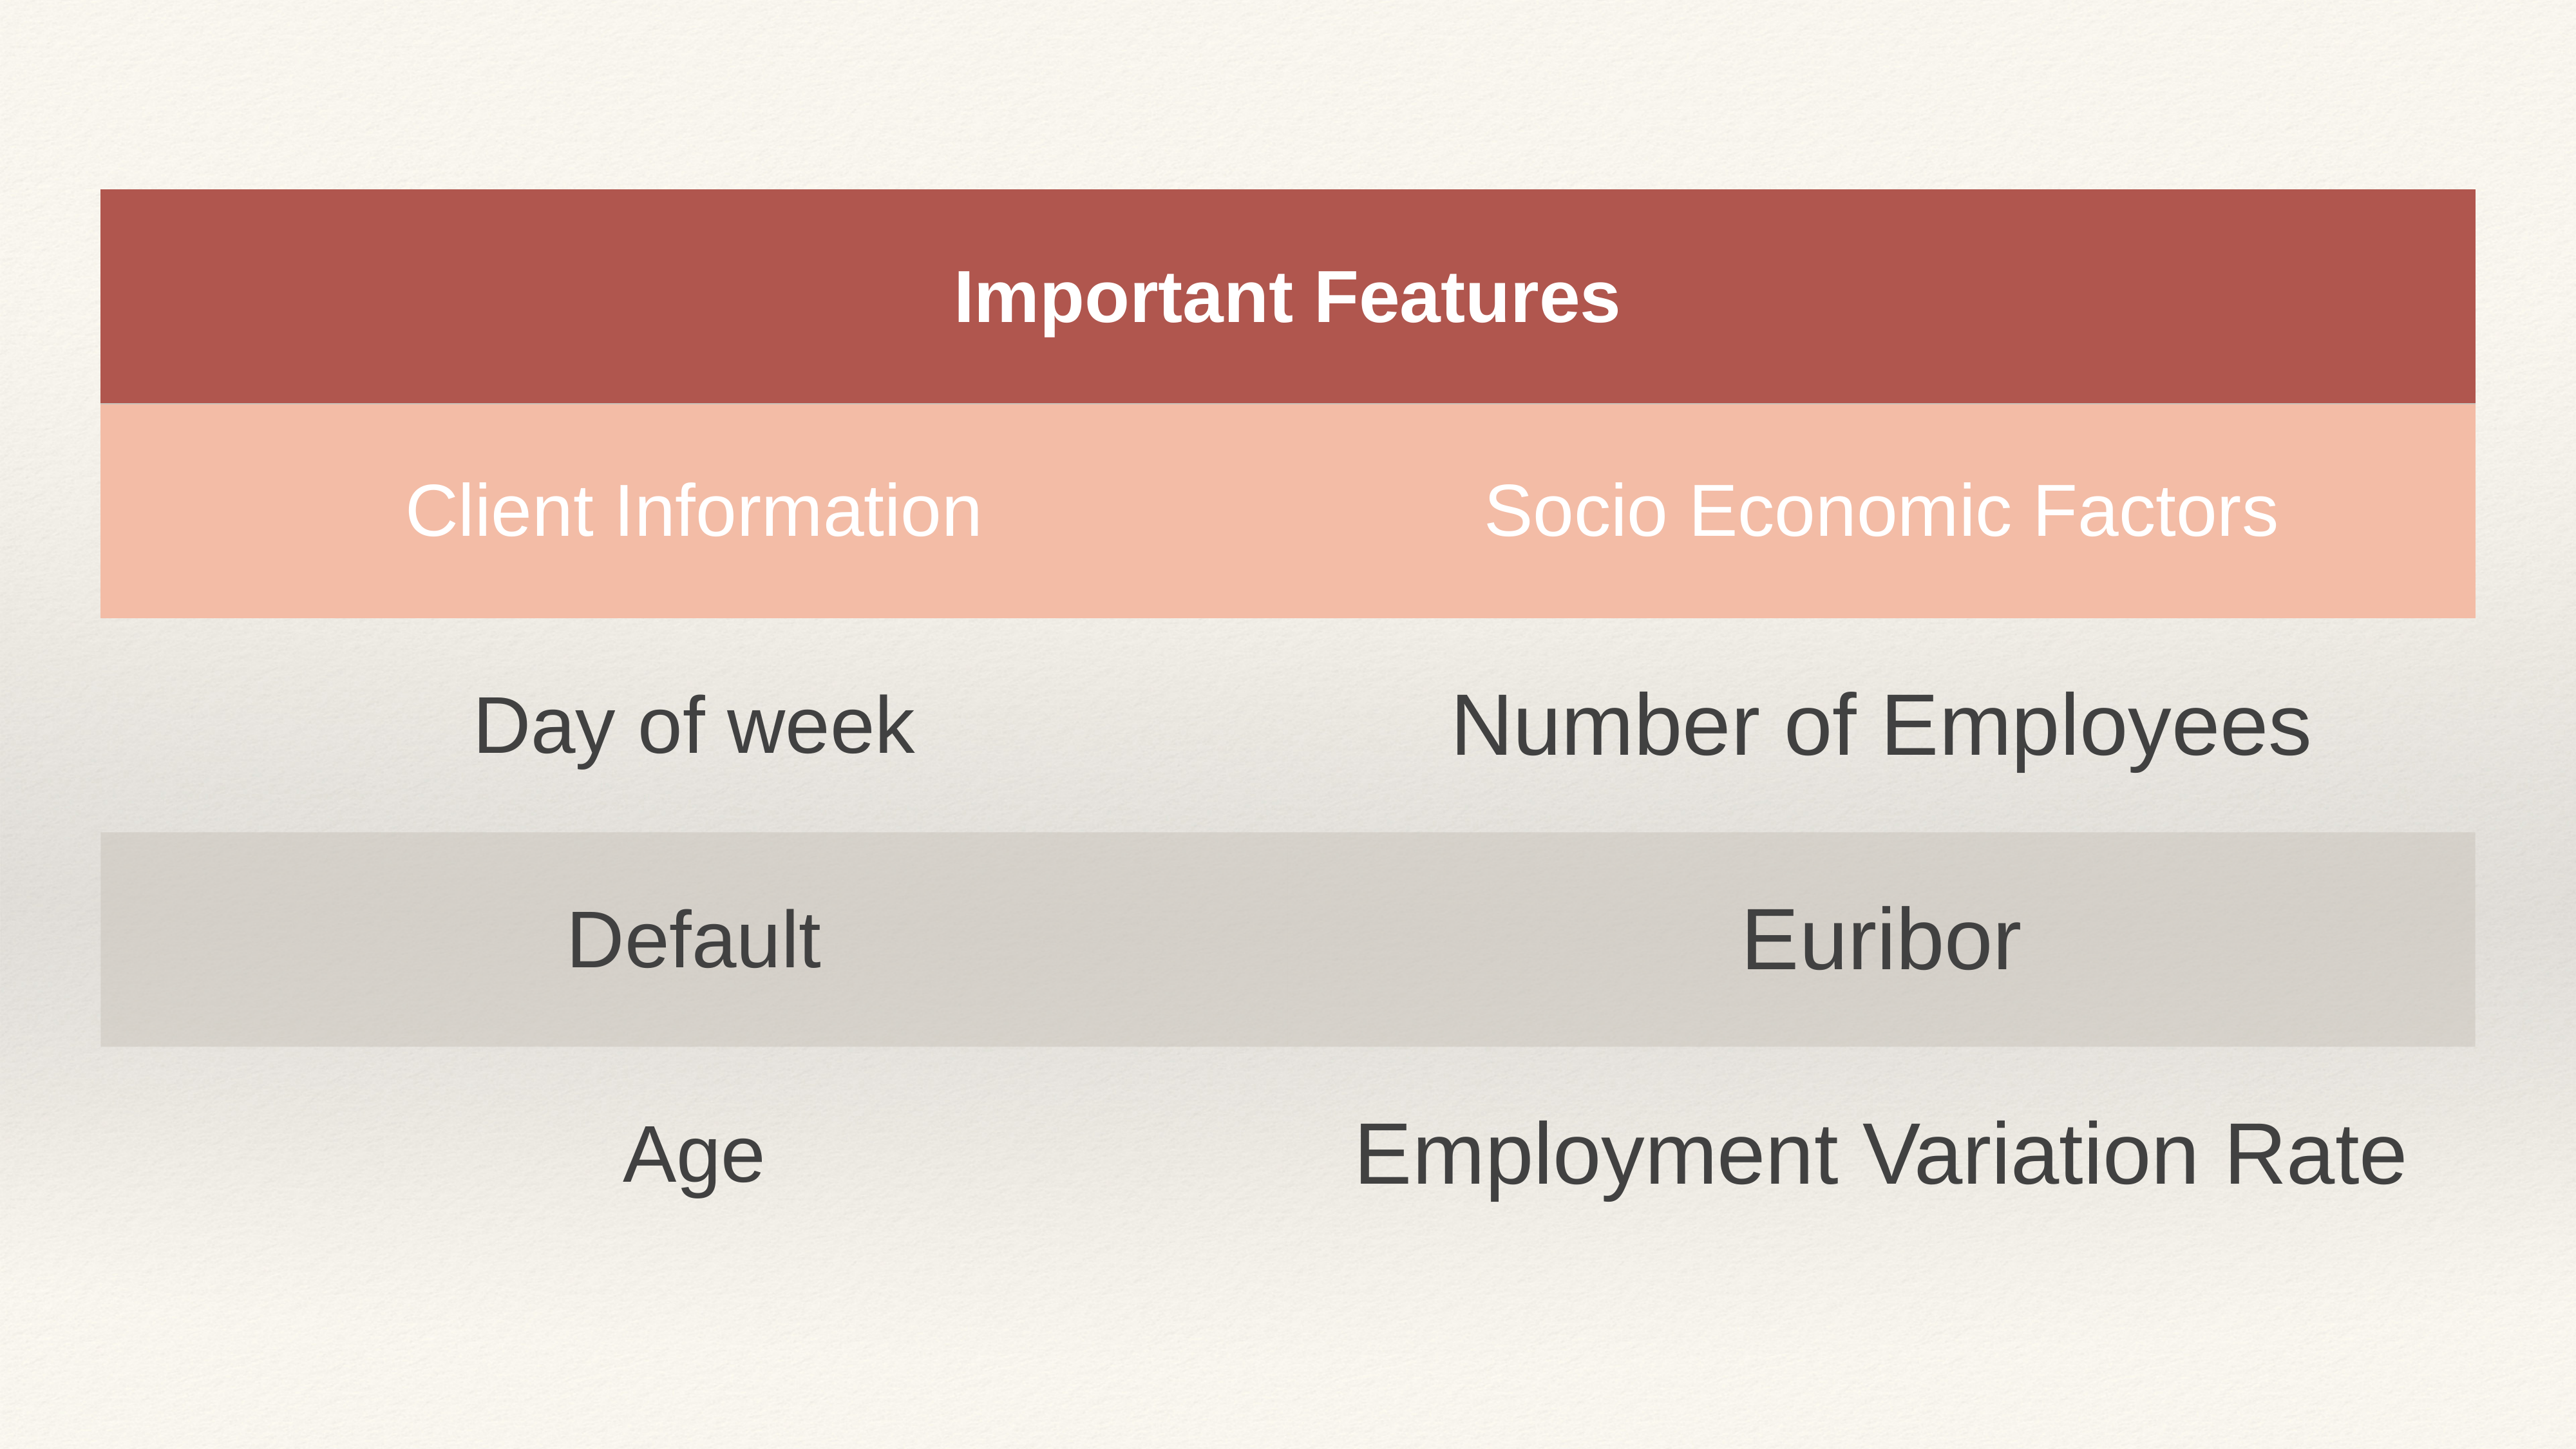

| Important Features |  |
| --- | --- |
| Client Information | Socio Economic Factors |
| Day of week | Number of Employees |
| Default | Euribor |
| Age | Employment Variation Rate |